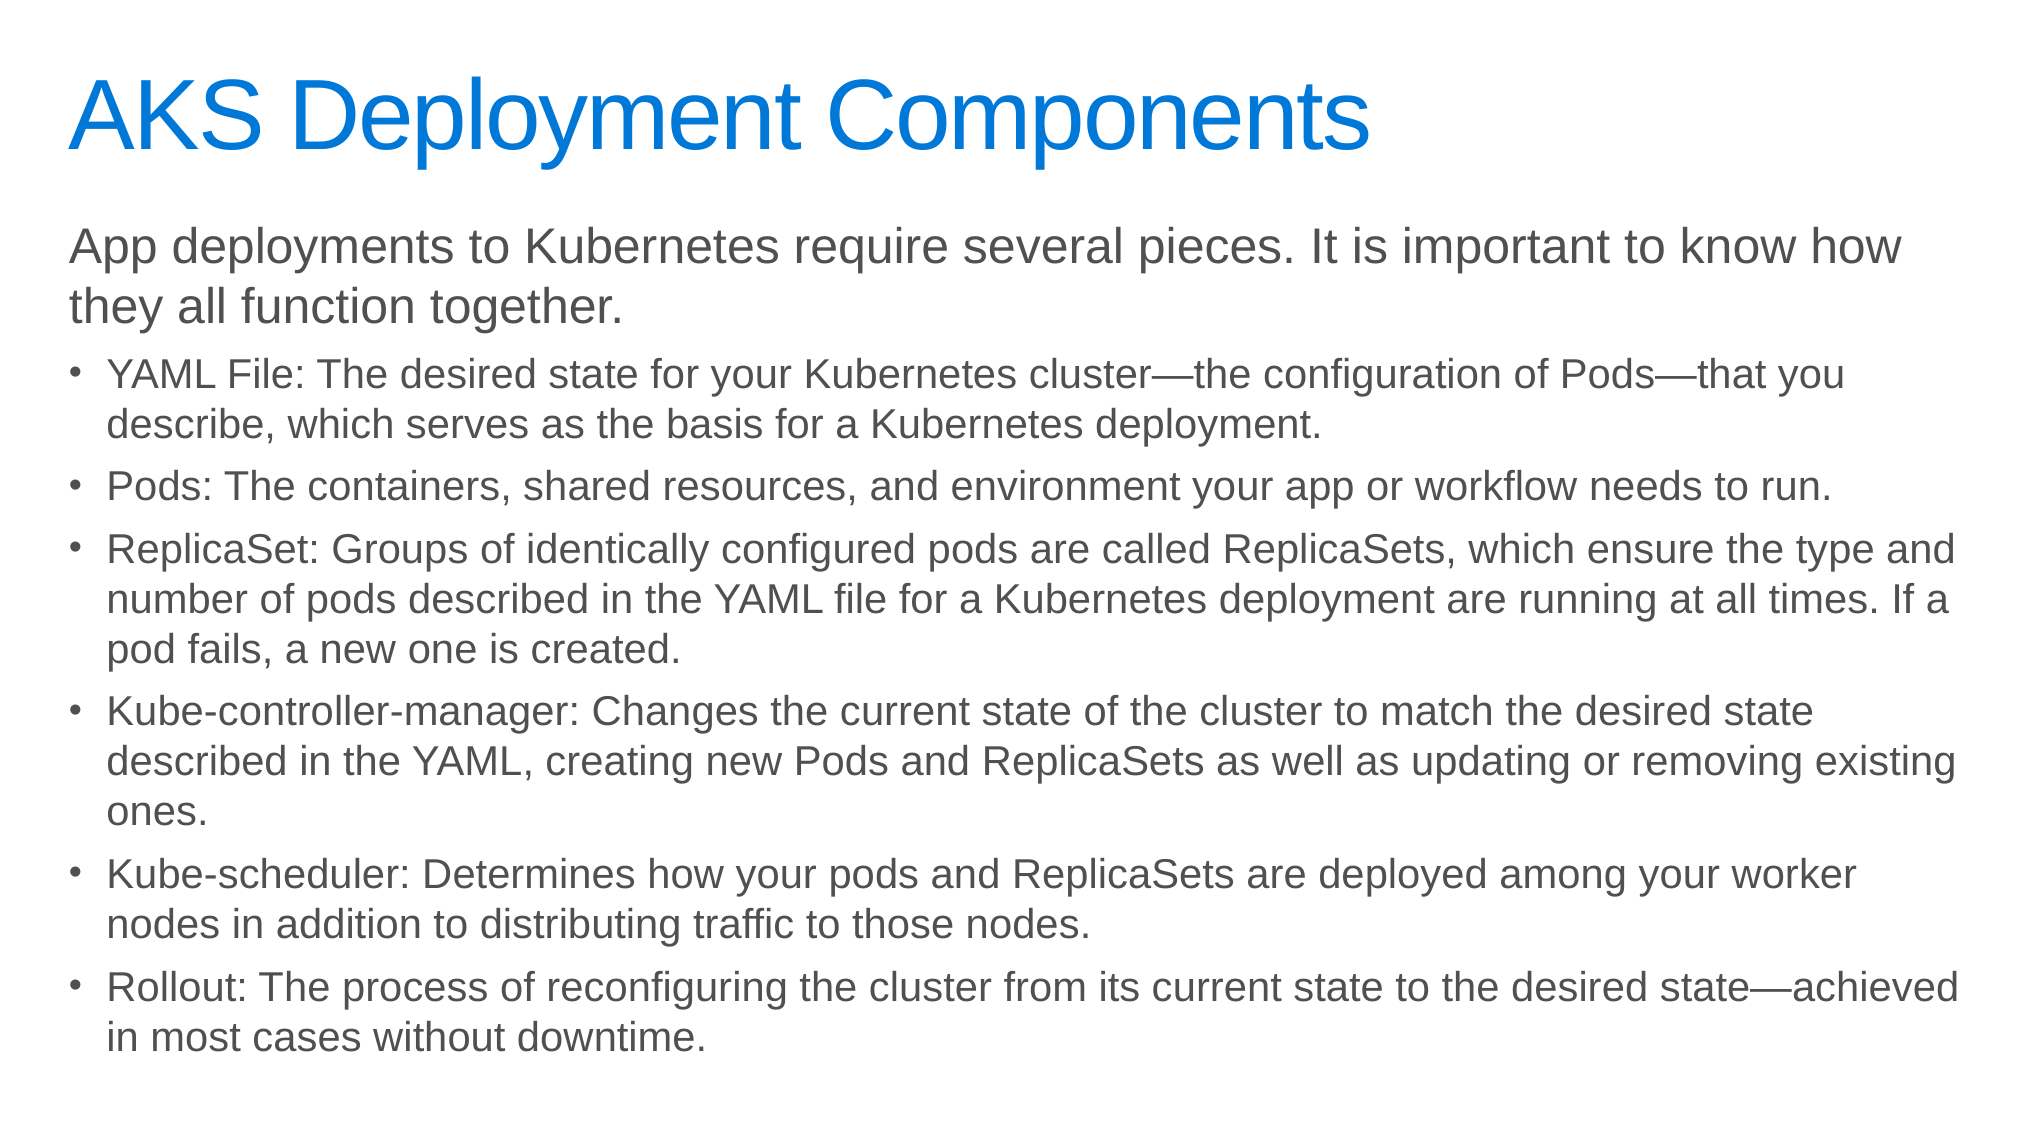

# AKS Deployment Components
App deployments to Kubernetes require several pieces. It is important to know how they all function together.
YAML File: The desired state for your Kubernetes cluster—the configuration of Pods—that you describe, which serves as the basis for a Kubernetes deployment.
Pods: The containers, shared resources, and environment your app or workflow needs to run.
ReplicaSet: Groups of identically configured pods are called ReplicaSets, which ensure the type and number of pods described in the YAML file for a Kubernetes deployment are running at all times. If a pod fails, a new one is created.
Kube-controller-manager: Changes the current state of the cluster to match the desired state described in the YAML, creating new Pods and ReplicaSets as well as updating or removing existing ones.
Kube-scheduler: Determines how your pods and ReplicaSets are deployed among your worker nodes in addition to distributing traffic to those nodes.
Rollout: The process of reconfiguring the cluster from its current state to the desired state—achieved in most cases without downtime.